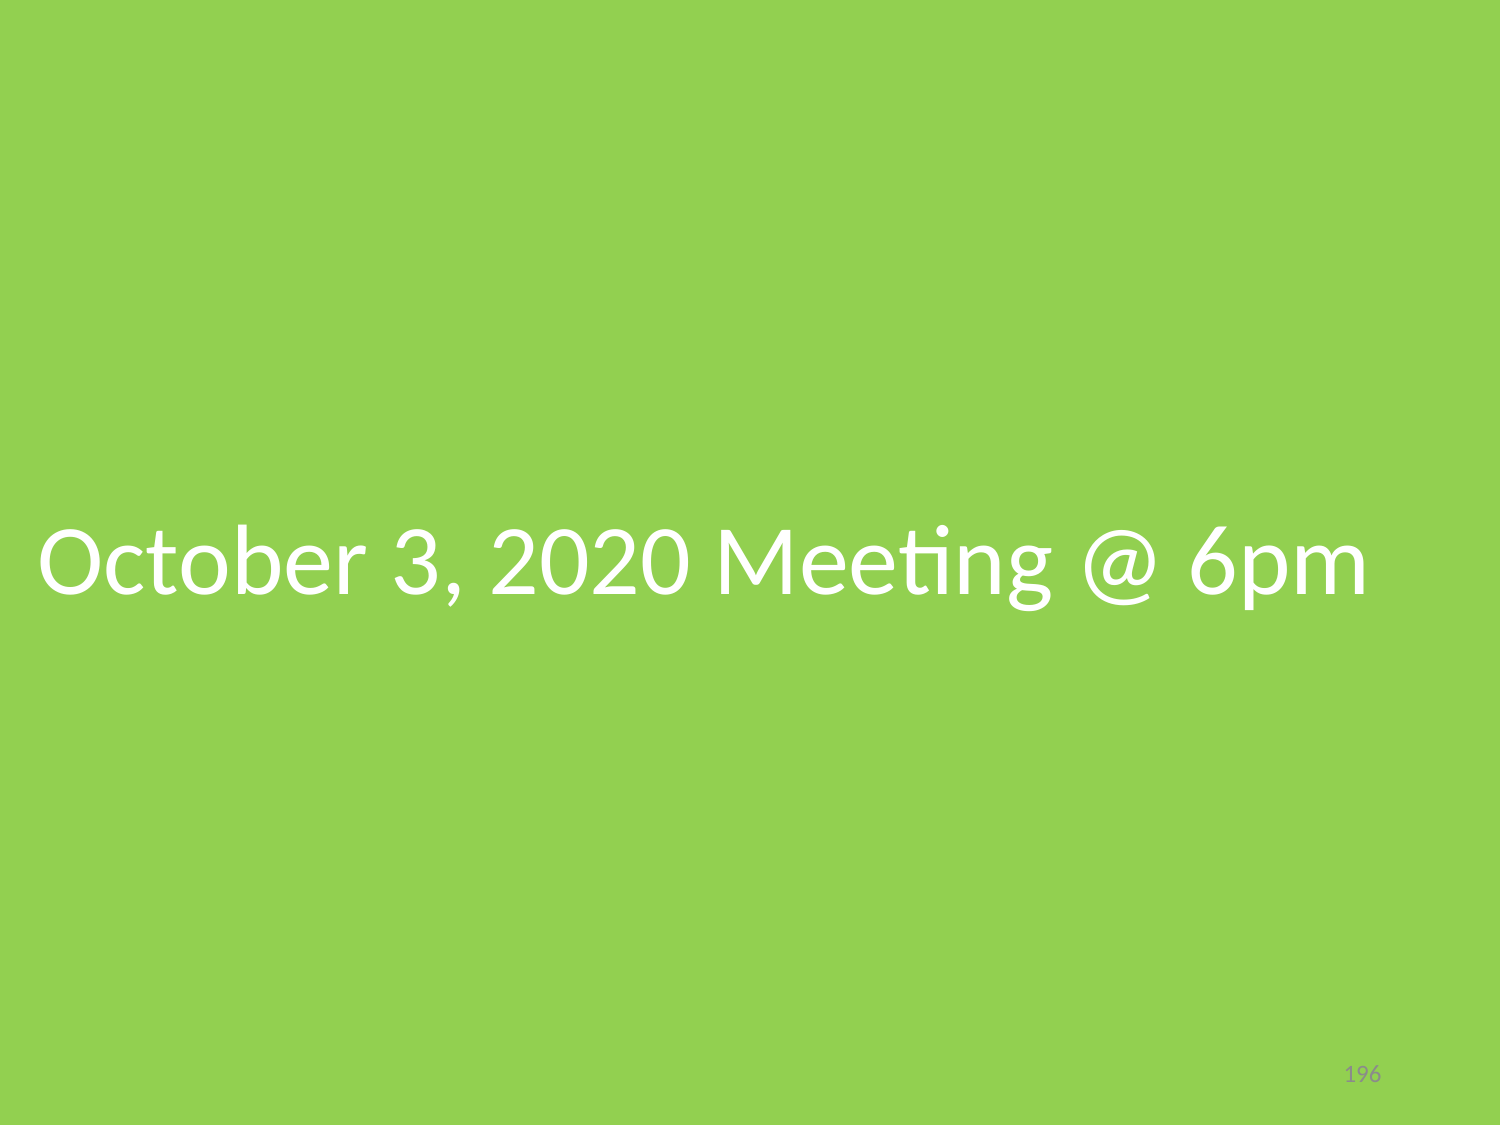

# October 3, 2020 Meeting @ 6pm
196